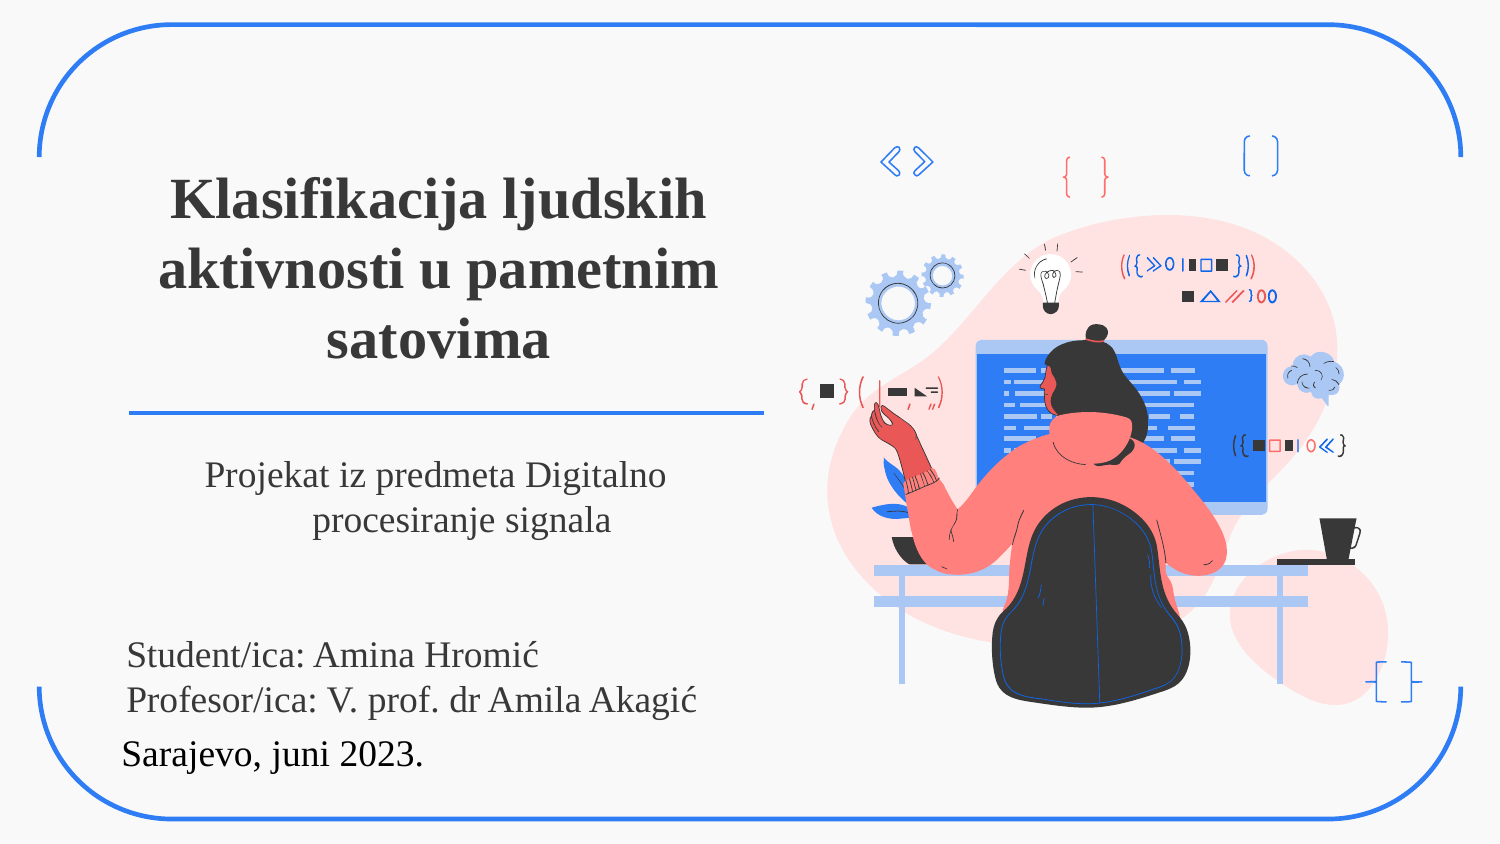

# Klasifikacija ljudskih aktivnosti u pametnim satovima

Projekat iz predmeta Digitalno procesiranje signala

Student/ica: Amina Hromić
Profesor/ica: V. prof. dr Amila Akagić

Sarajevo, juni 2023.